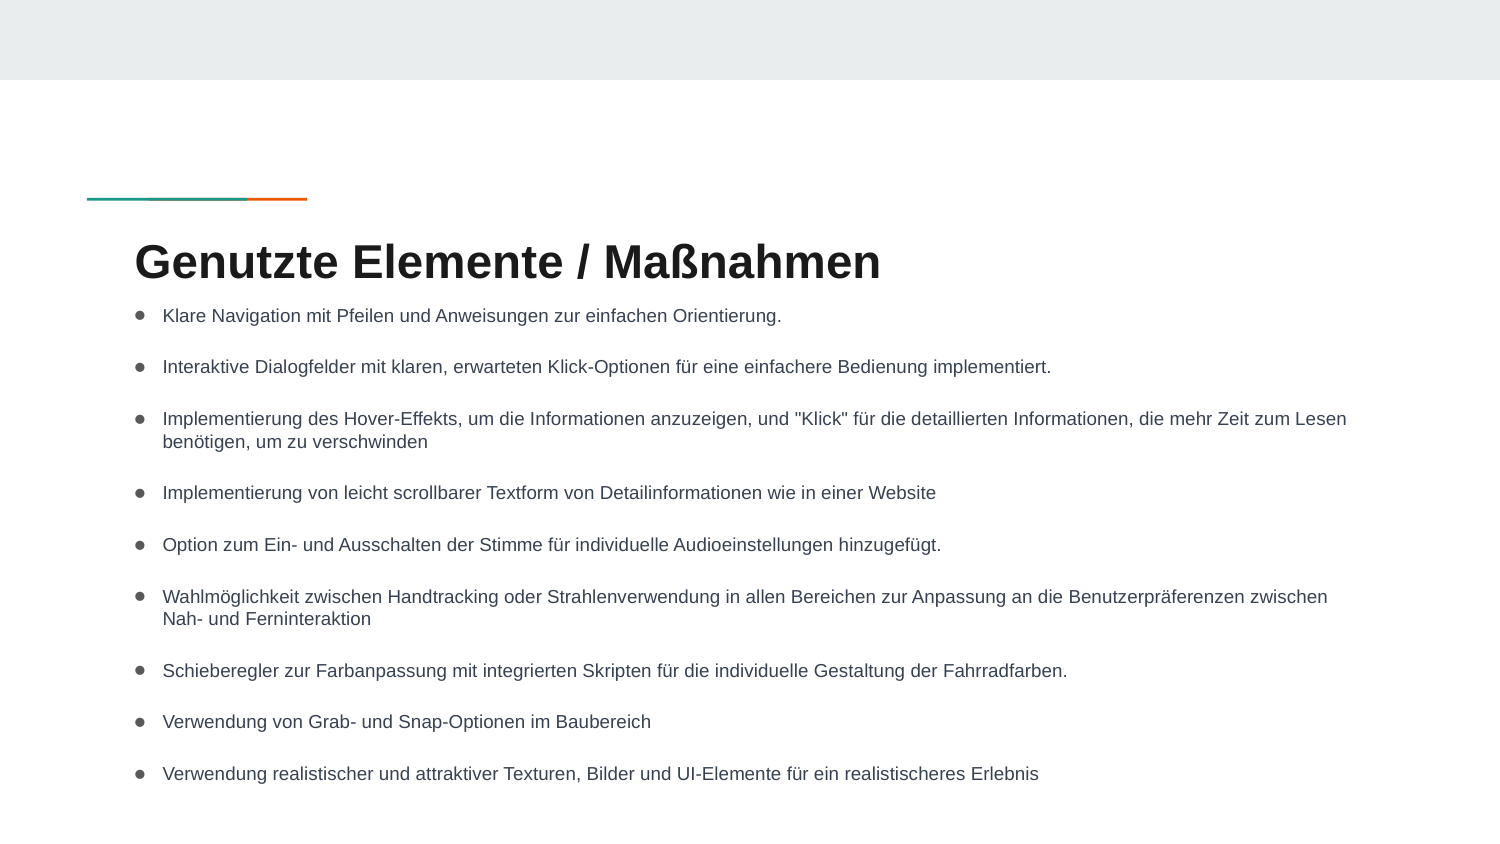

# Genutzte Elemente / Maßnahmen
Klare Navigation mit Pfeilen und Anweisungen zur einfachen Orientierung.
Interaktive Dialogfelder mit klaren, erwarteten Klick-Optionen für eine einfachere Bedienung implementiert.
Implementierung des Hover-Effekts, um die Informationen anzuzeigen, und "Klick" für die detaillierten Informationen, die mehr Zeit zum Lesen benötigen, um zu verschwinden
Implementierung von leicht scrollbarer Textform von Detailinformationen wie in einer Website
Option zum Ein- und Ausschalten der Stimme für individuelle Audioeinstellungen hinzugefügt.
Wahlmöglichkeit zwischen Handtracking oder Strahlenverwendung in allen Bereichen zur Anpassung an die Benutzerpräferenzen zwischen Nah- und Ferninteraktion
Schieberegler zur Farbanpassung mit integrierten Skripten für die individuelle Gestaltung der Fahrradfarben.
Verwendung von Grab- und Snap-Optionen im Baubereich
Verwendung realistischer und attraktiver Texturen, Bilder und UI-Elemente für ein realistischeres Erlebnis